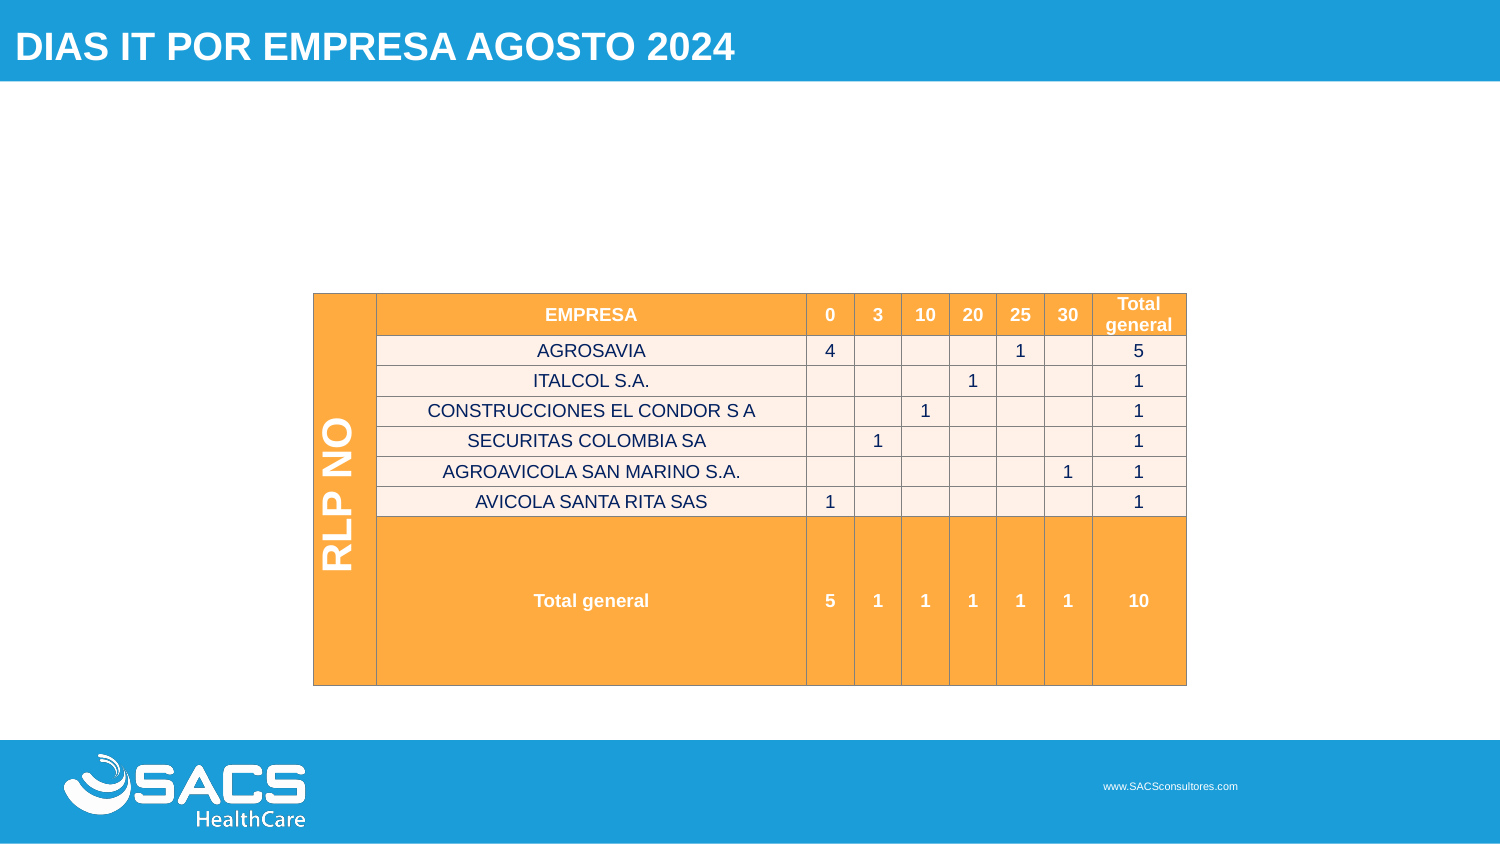

DIAS IT POR EMPRESA AGOSTO 2024
| RLP NO | EMPRESA | 0 | 3 | 10 | 20 | 25 | 30 | Total general |
| --- | --- | --- | --- | --- | --- | --- | --- | --- |
|  | AGROSAVIA | 4 |  |  |  | 1 |  | 5 |
|  | ITALCOL S.A. |  |  |  | 1 |  |  | 1 |
|  | CONSTRUCCIONES EL CONDOR S A |  |  | 1 |  |  |  | 1 |
|  | SECURITAS COLOMBIA SA |  | 1 |  |  |  |  | 1 |
|  | AGROAVICOLA SAN MARINO S.A. |  |  |  |  |  | 1 | 1 |
|  | AVICOLA SANTA RITA SAS | 1 |  |  |  |  |  | 1 |
|  | Total general | 5 | 1 | 1 | 1 | 1 | 1 | 10 |